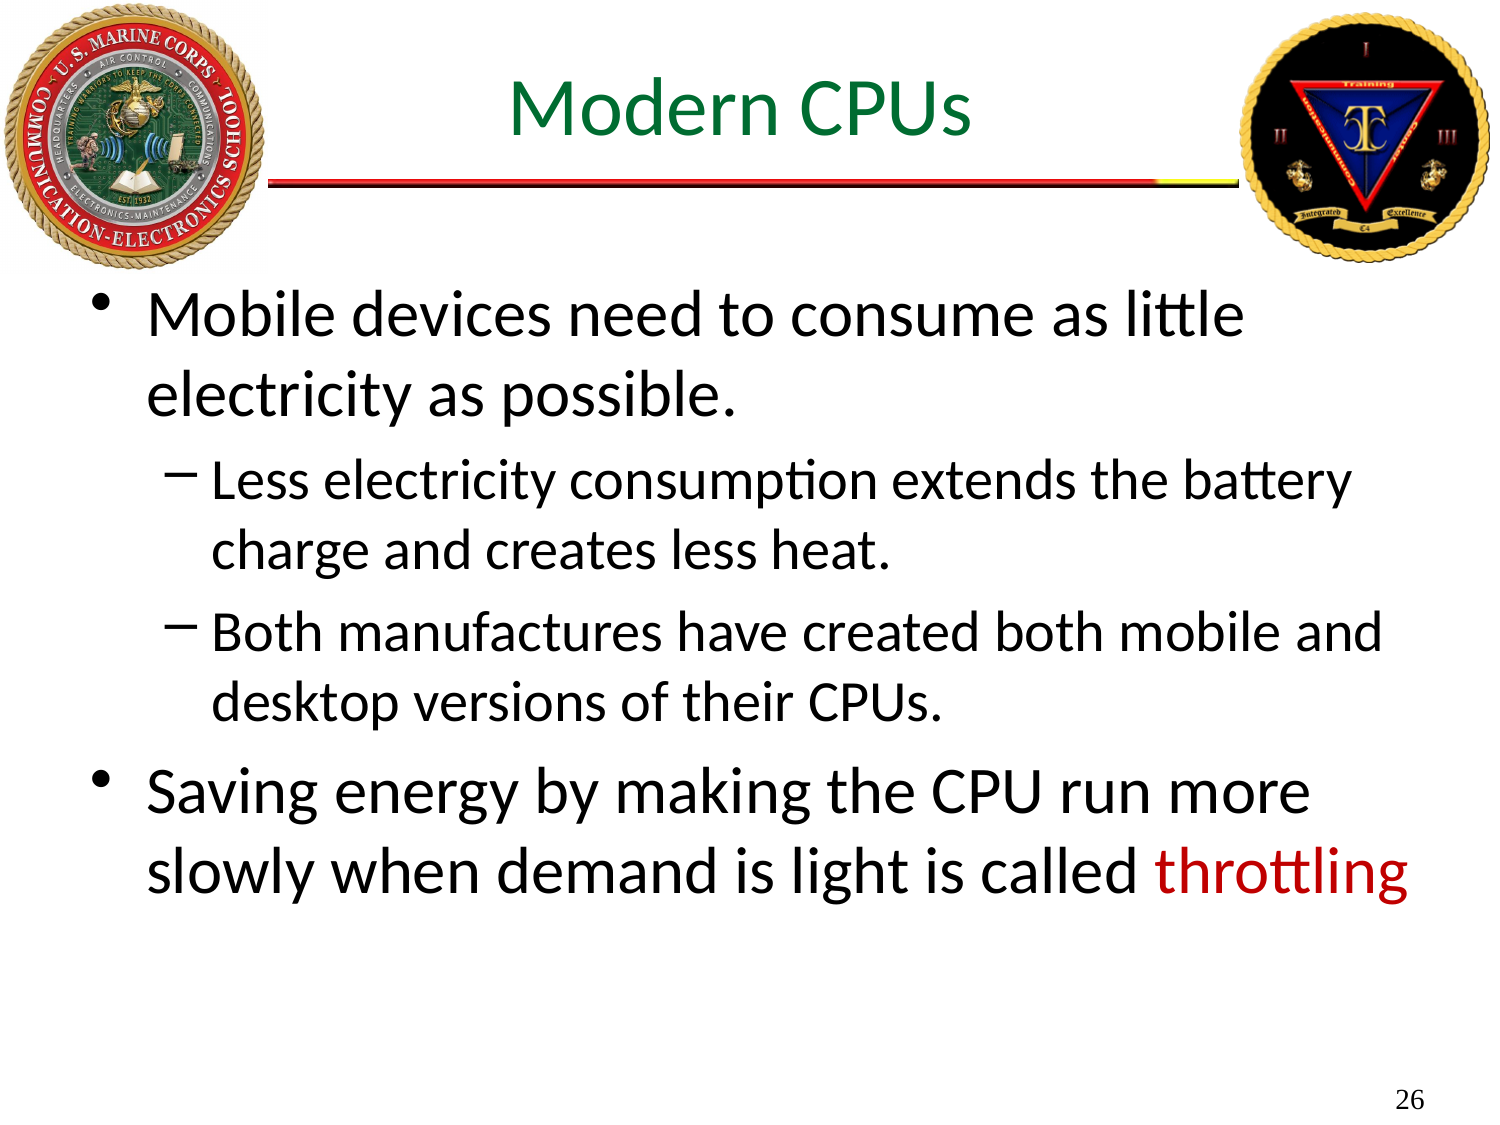

# Modern CPUs
Mobile devices need to consume as little electricity as possible.
Less electricity consumption extends the battery charge and creates less heat.
Both manufactures have created both mobile and desktop versions of their CPUs.
Saving energy by making the CPU run more slowly when demand is light is called throttling